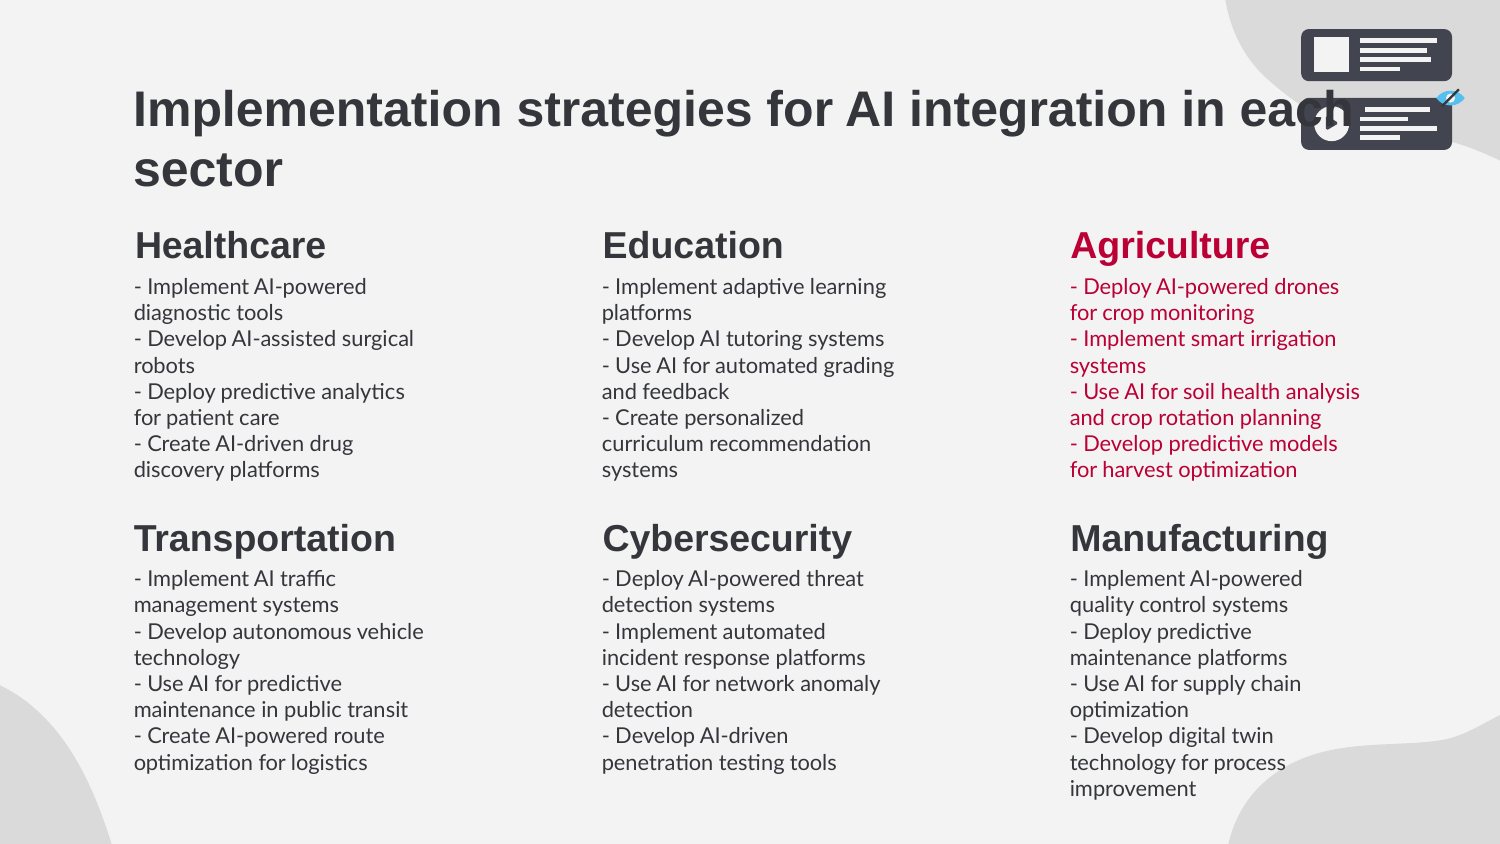

# Implementation strategies for AI integration in each sector
Healthcare
Education
Agriculture
- Implement AI-powered diagnostic tools
- Develop AI-assisted surgical robots
- Deploy predictive analytics for patient care
- Create AI-driven drug discovery platforms
- Deploy AI-powered drones for crop monitoring
- Implement smart irrigation systems
- Use AI for soil health analysis and crop rotation planning
- Develop predictive models for harvest optimization
- Implement adaptive learning platforms
- Develop AI tutoring systems
- Use AI for automated grading and feedback
- Create personalized curriculum recommendation systems
Transportation
Cybersecurity
Manufacturing
- Implement AI traffic management systems
- Develop autonomous vehicle technology
- Use AI for predictive maintenance in public transit
- Create AI-powered route optimization for logistics
- Deploy AI-powered threat detection systems
- Implement automated incident response platforms
- Use AI for network anomaly detection
- Develop AI-driven penetration testing tools
- Implement AI-powered quality control systems
- Deploy predictive maintenance platforms
- Use AI for supply chain optimization
- Develop digital twin technology for process improvement